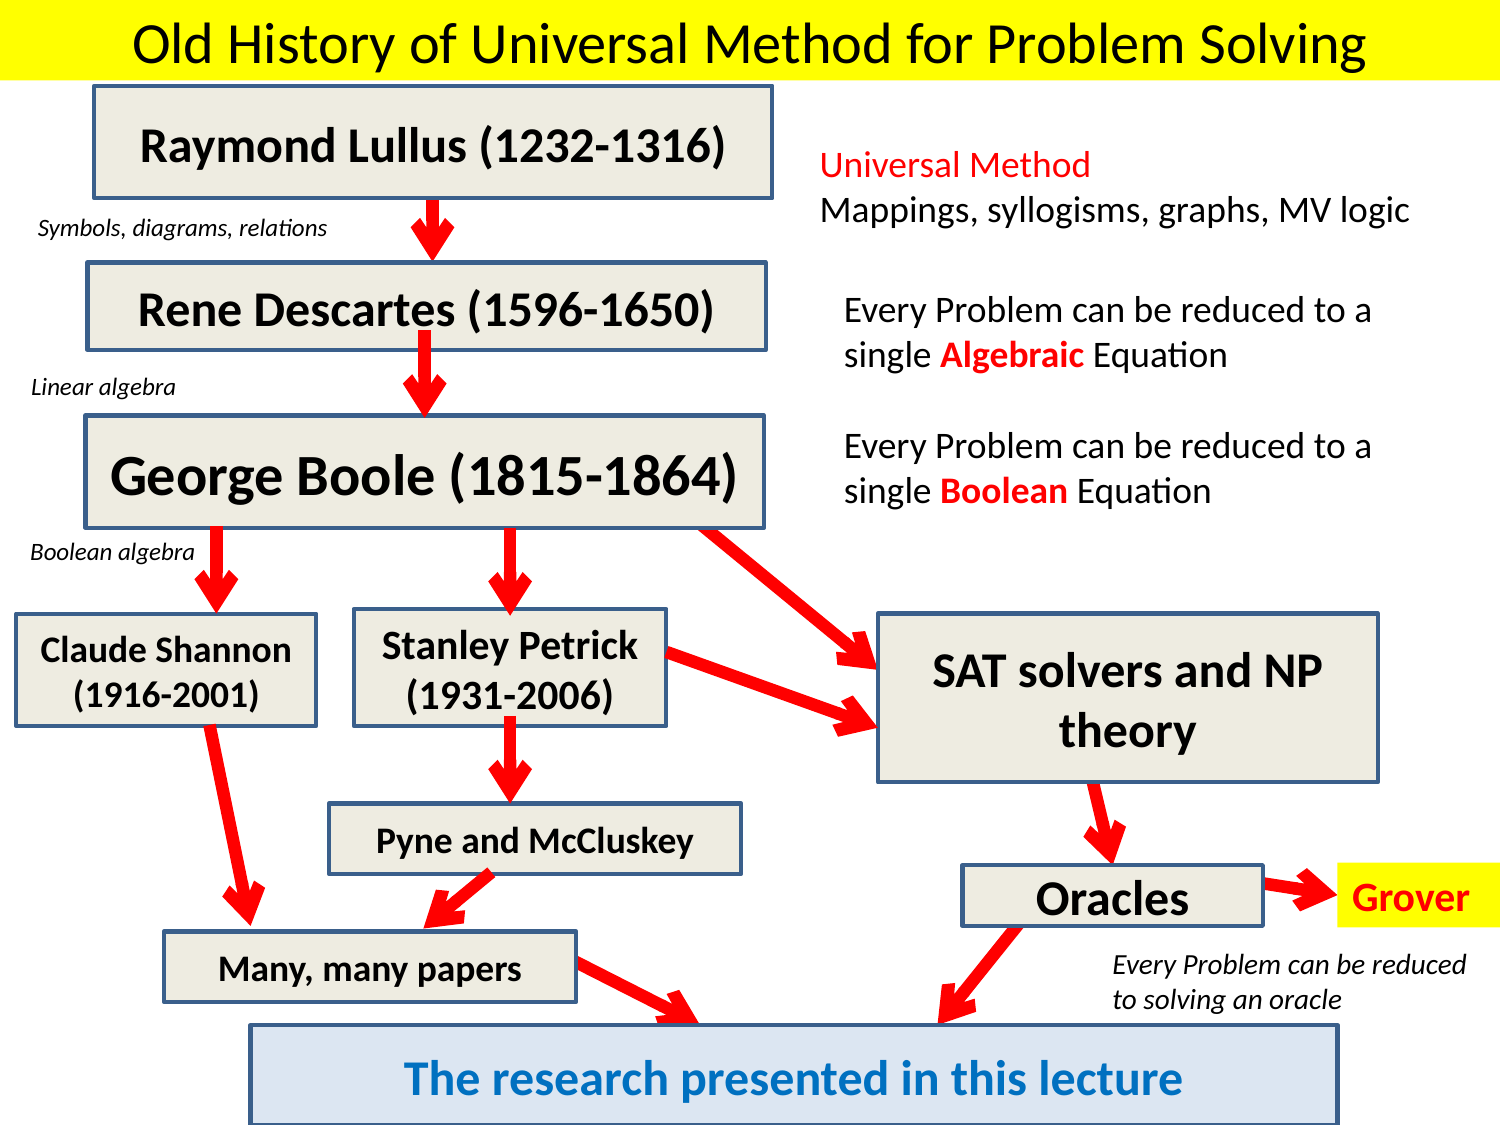

# Old History of Universal Method for Problem Solving
Raymond Lullus (1232-1316)
Universal Method
Mappings, syllogisms, graphs, MV logic
Symbols, diagrams, relations
Rene Descartes (1596-1650)
Every Problem can be reduced to a single Algebraic Equation
Linear algebra
Every Problem can be reduced to a single Boolean Equation
George Boole (1815-1864)
Boolean algebra
Stanley Petrick (1931-2006)
Claude Shannon (1916-2001)
SAT solvers and NP theory
Pyne and McCluskey
Grover
Oracles
Many, many papers
Every Problem can be reduced to solving an oracle
The research presented in this lecture